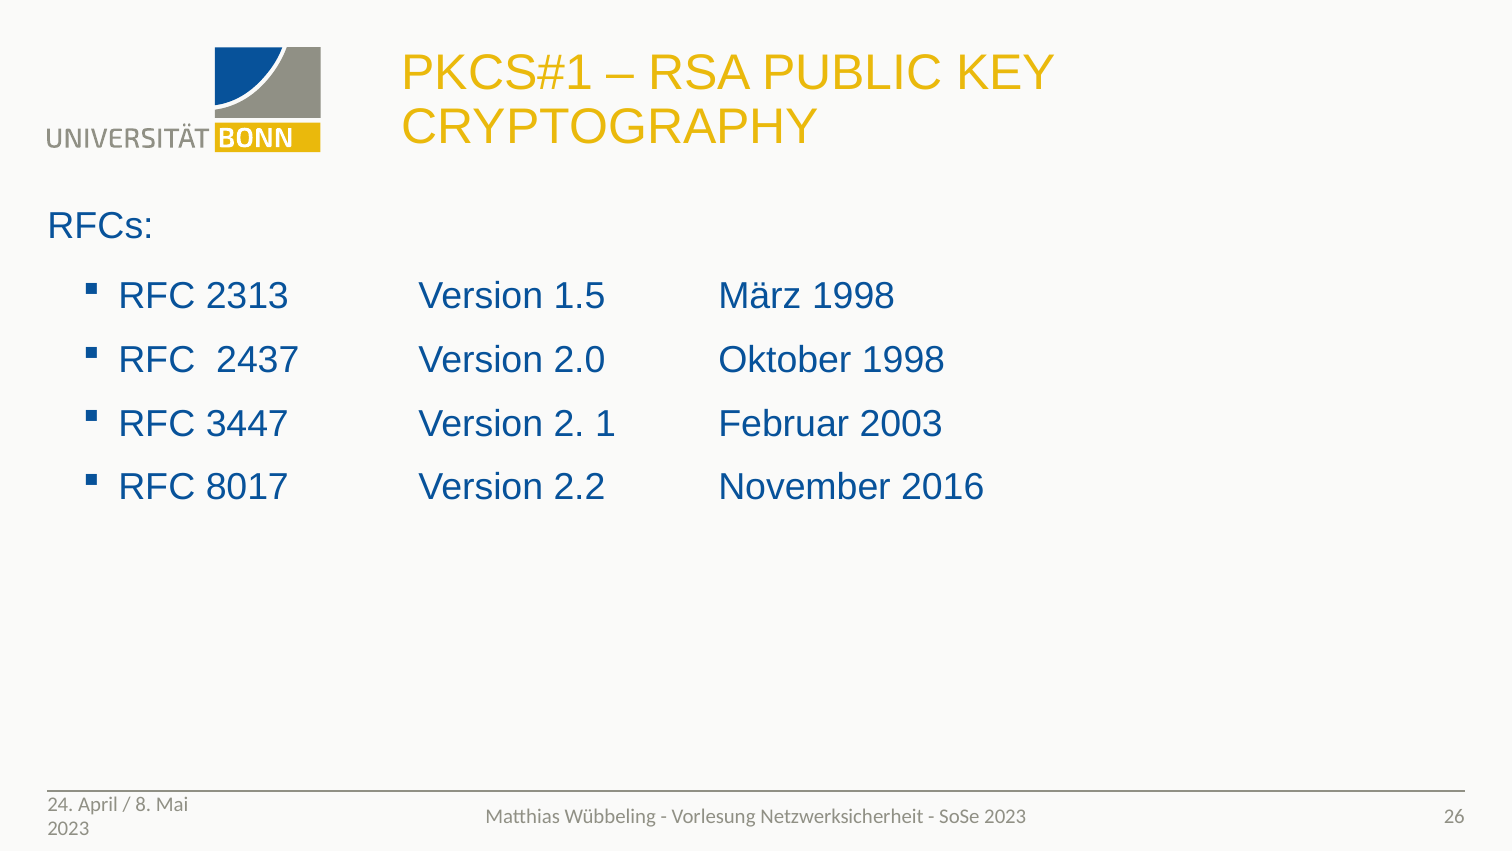

# PKCS#1 – RSA public key cryptography
RFCs:
RFC 2313	Version 1.5	März 1998
RFC  2437 	Version 2.0	Oktober 1998
RFC 3447 	Version 2. 1	Februar 2003
RFC 8017	Version 2.2	November 2016

24. April / 8. Mai 2023
26
Matthias Wübbeling - Vorlesung Netzwerksicherheit - SoSe 2023